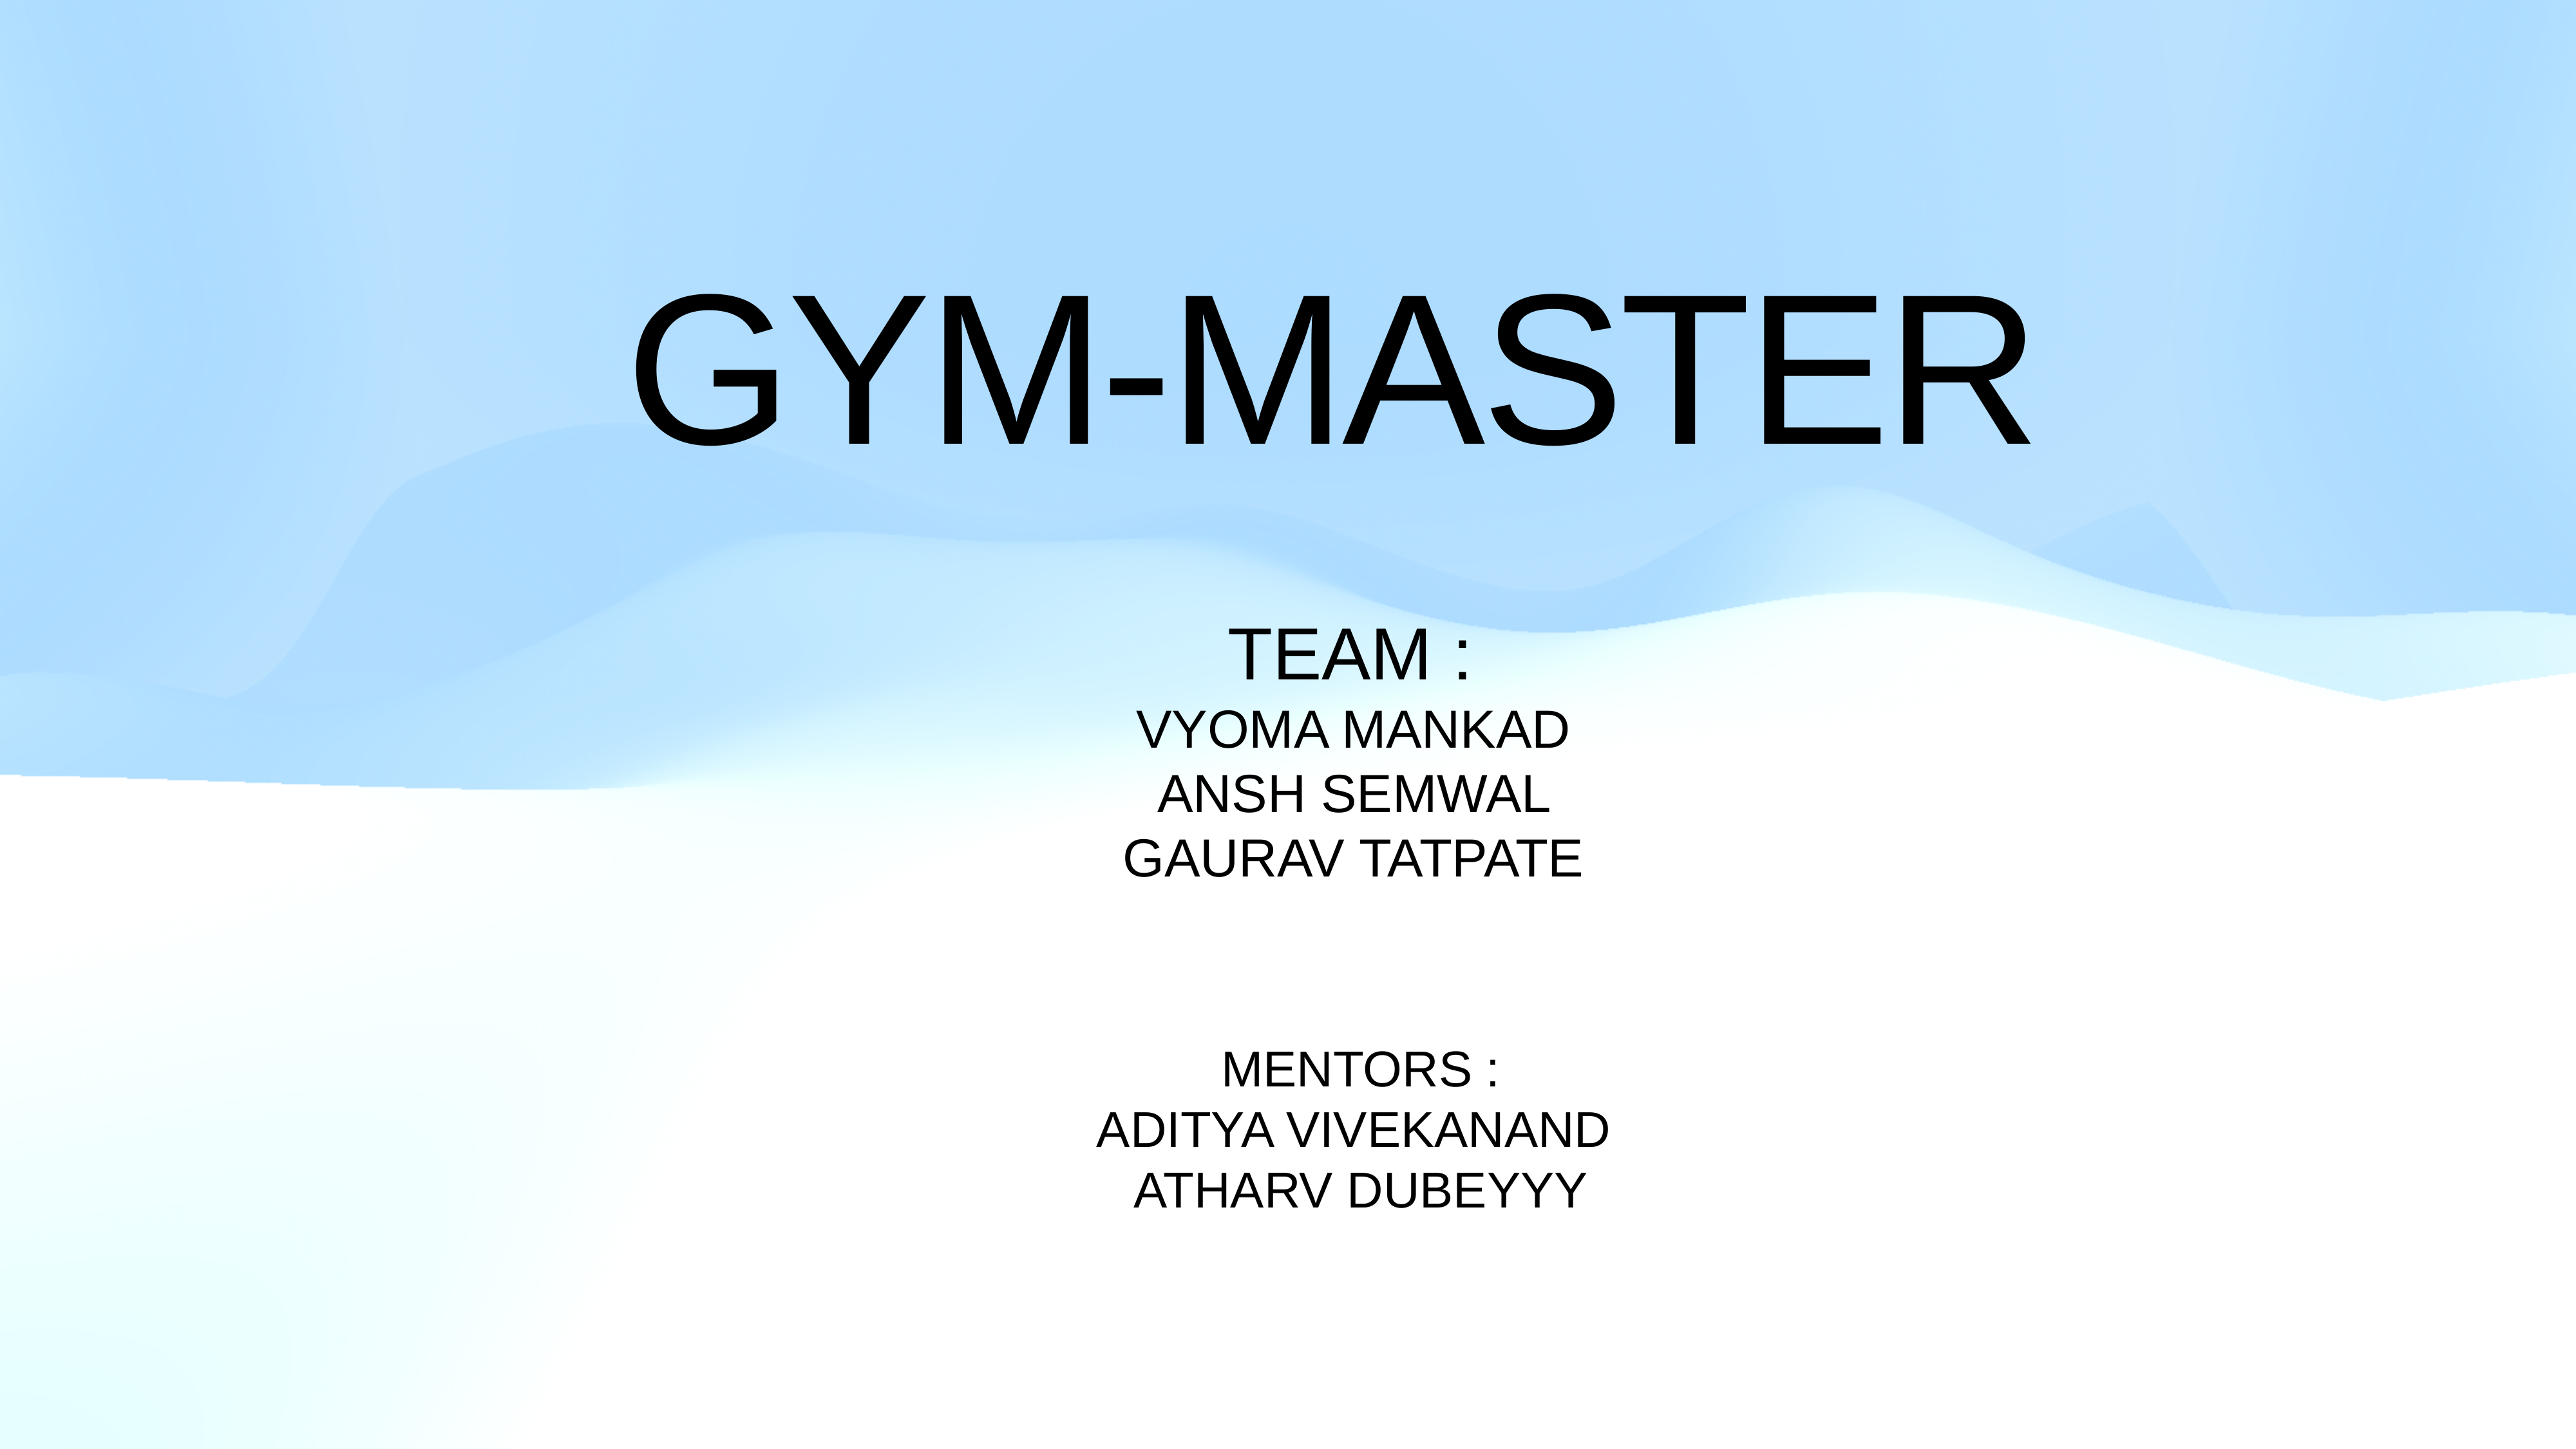

# GYM-MASTER
TEAM :
VYOMA MANKAD
ANSH SEMWAL
GAURAV TATPATE
MENTORS :
ADITYA VIVEKANAND
ATHARV DUBEYYY